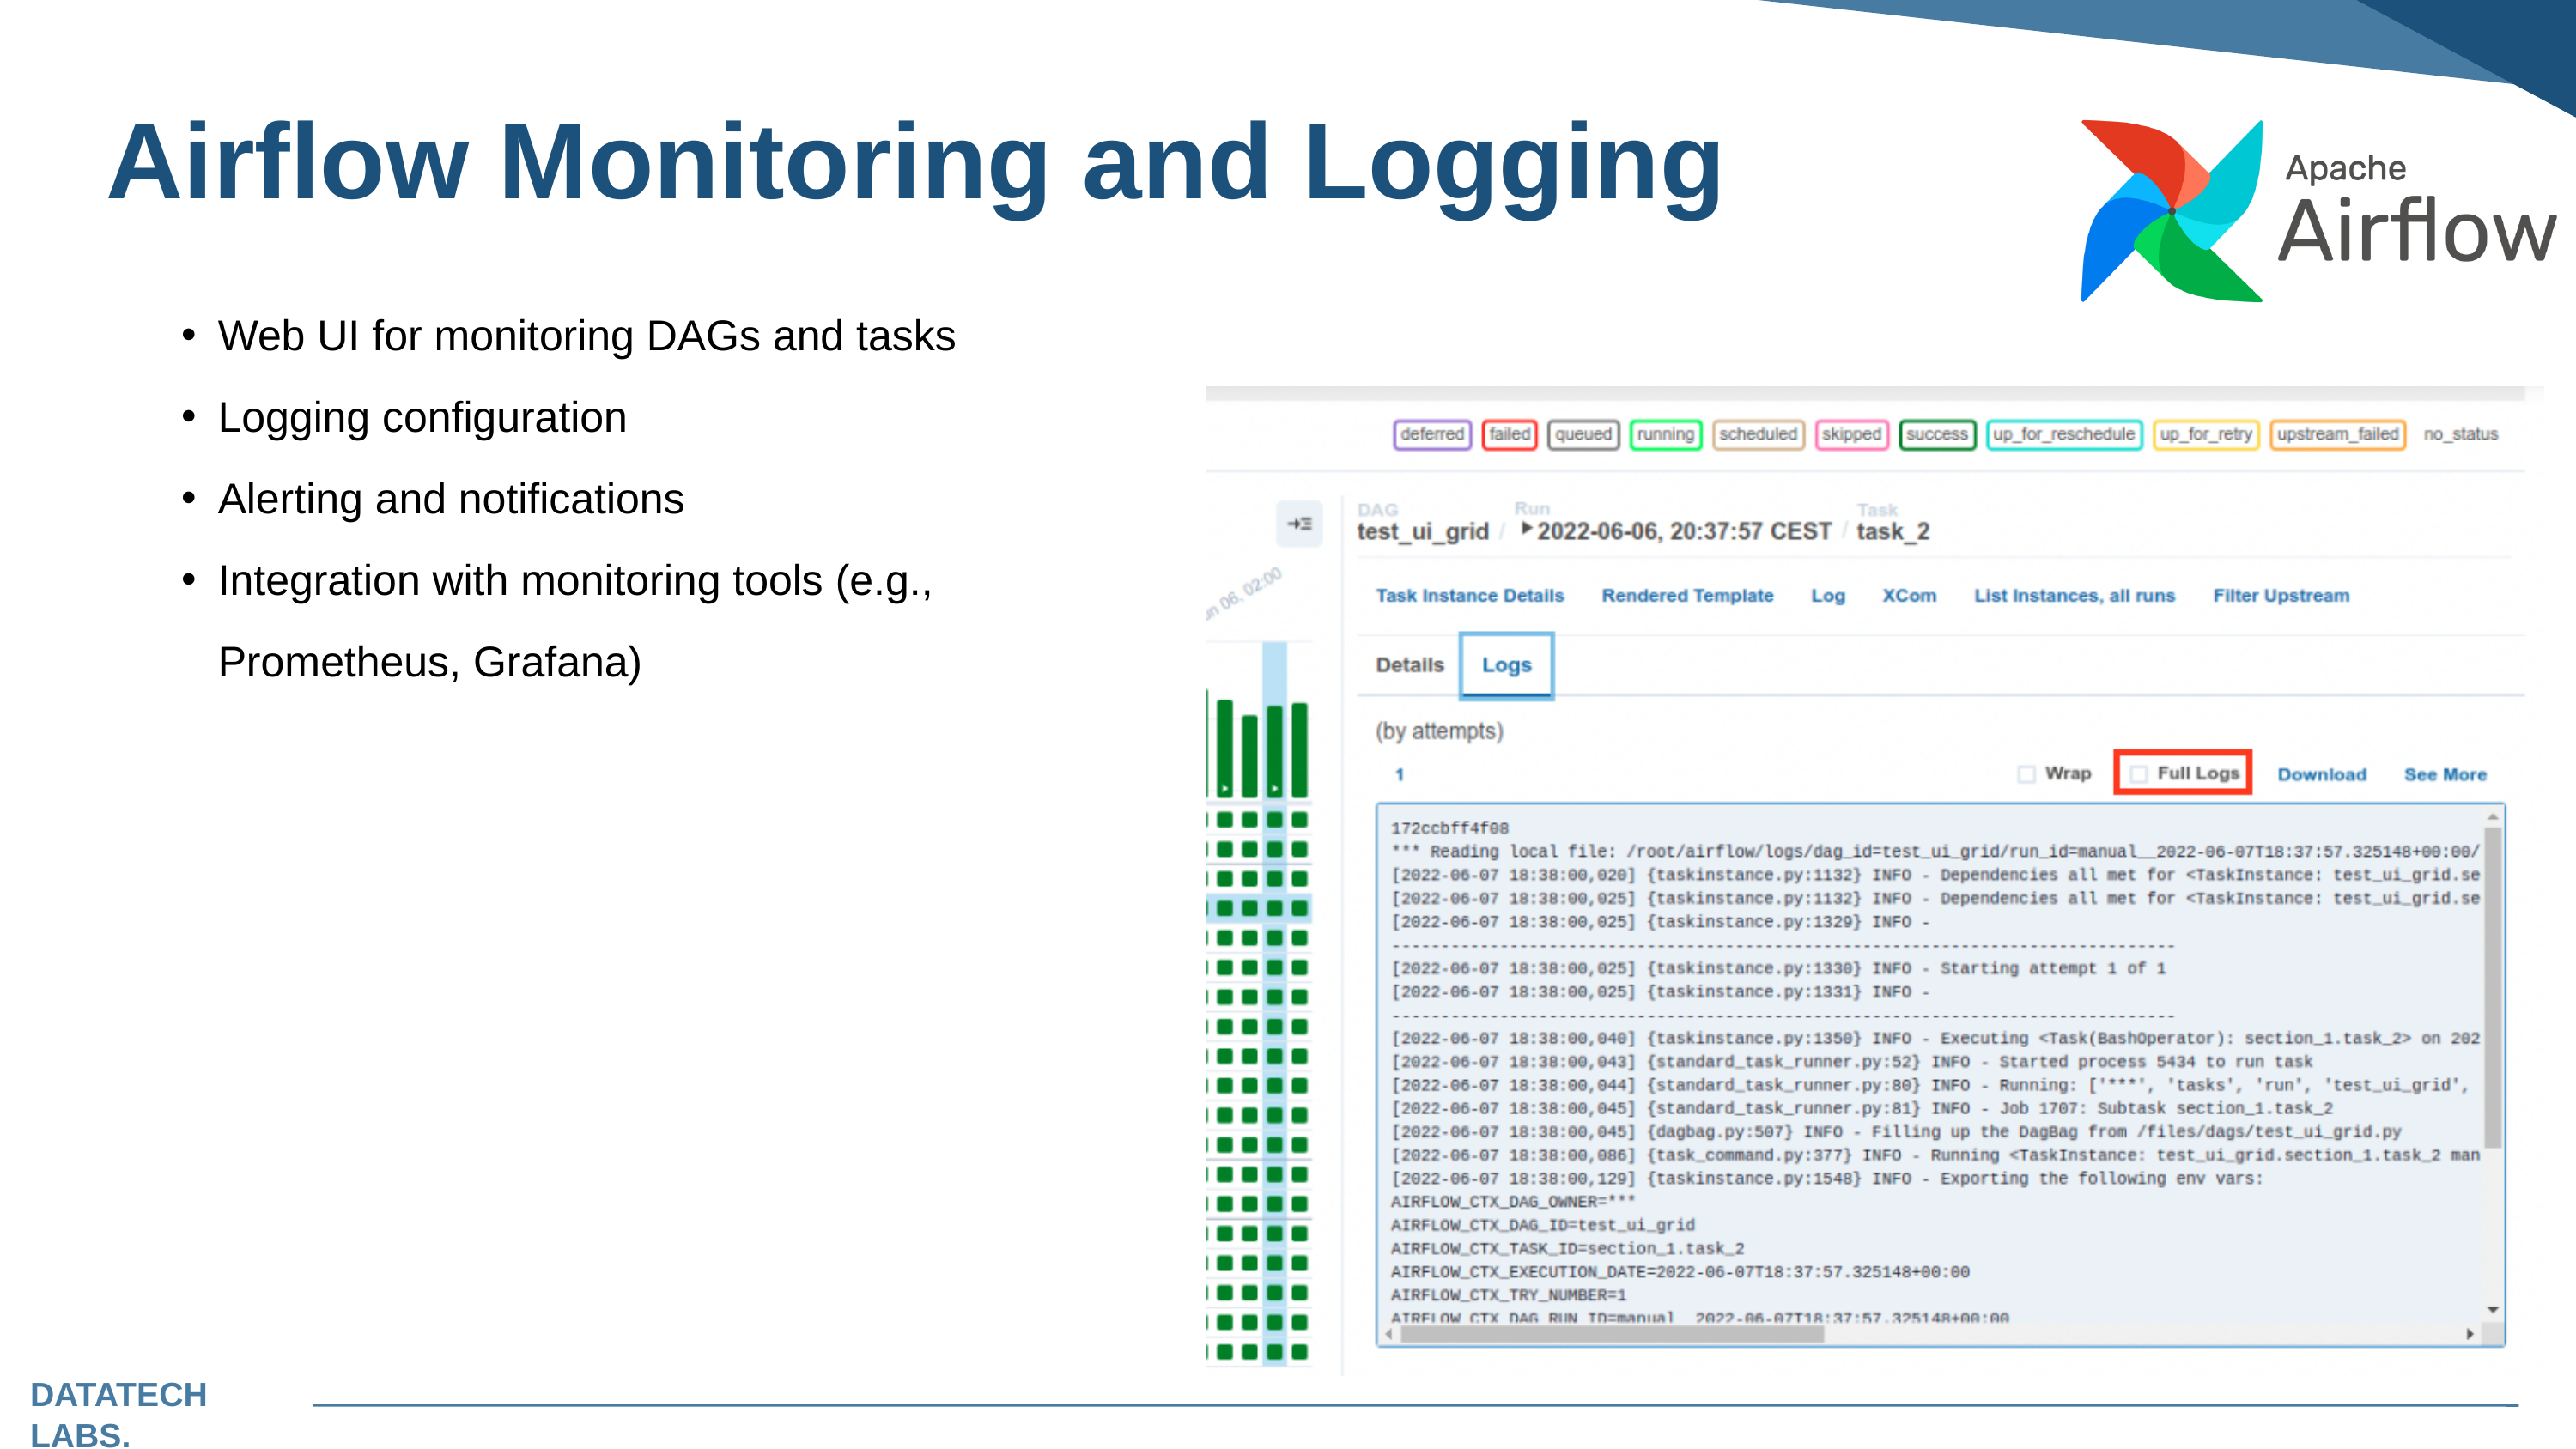

Airflow Monitoring and Logging

Web UI for monitoring DAGs and tasks
Logging configuration
Alerting and notifications
Integration with monitoring tools (e.g., Prometheus, Grafana)

DATATECH LABS.